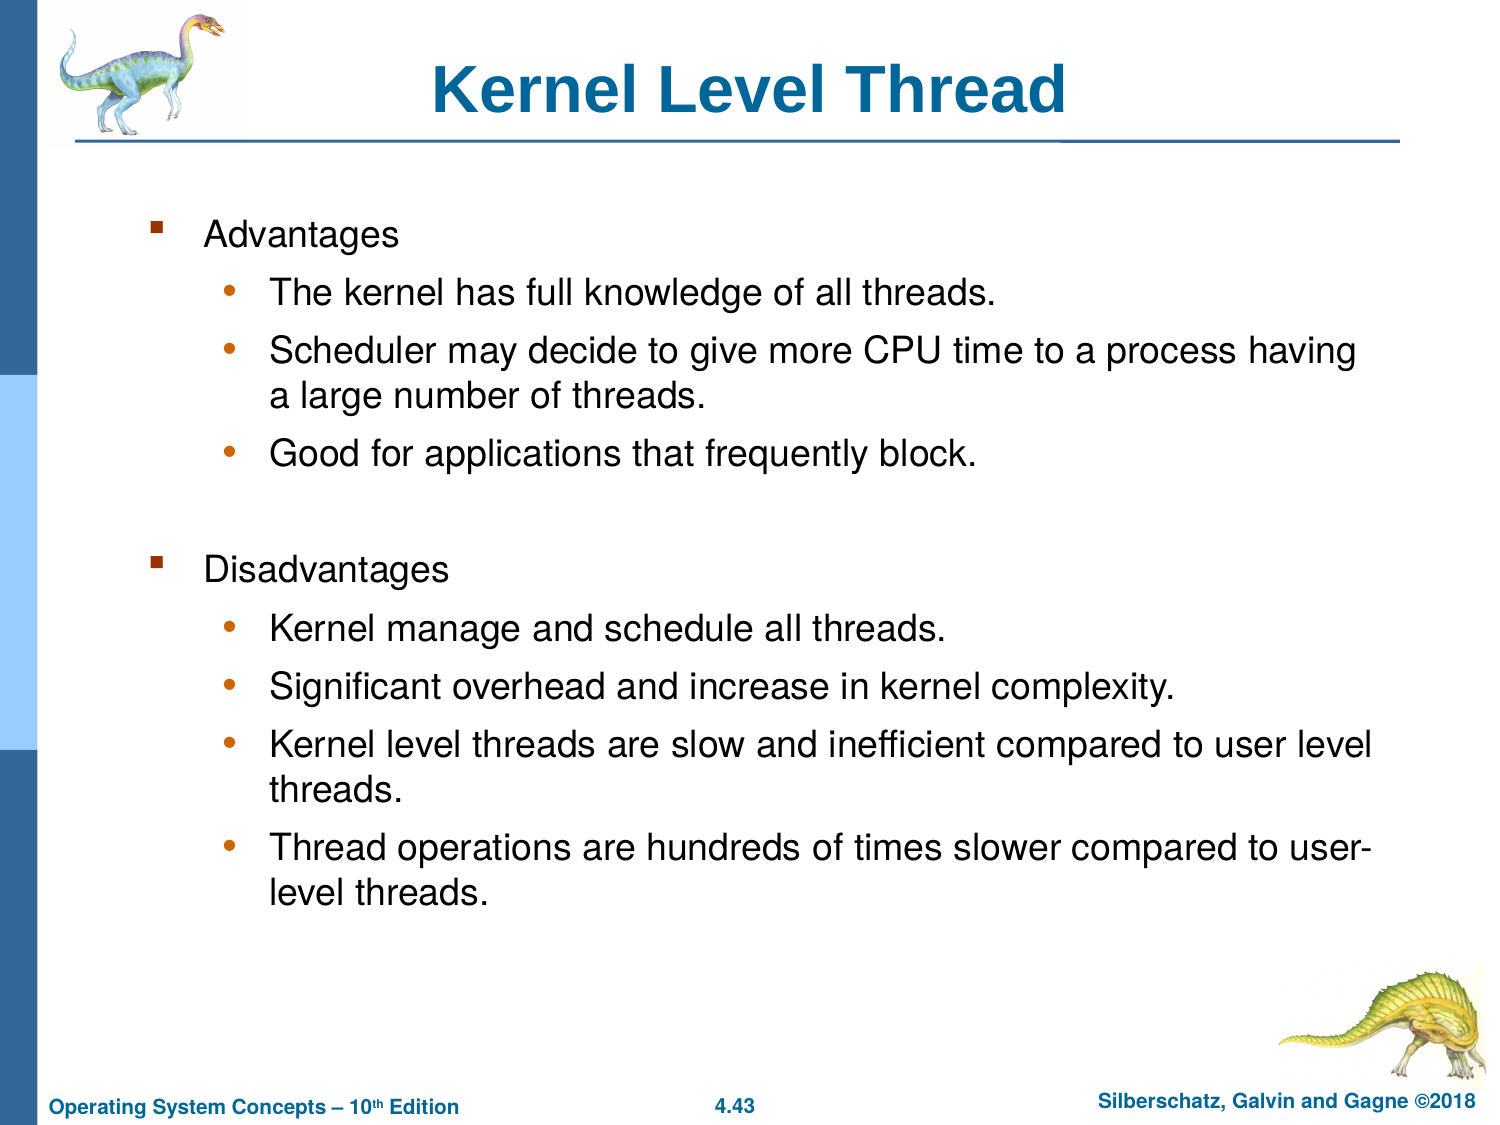

# Kernel Level Thread
Advantages
The kernel has full knowledge of all threads.
Scheduler may decide to give more CPU time to a process having a large number of threads.
Good for applications that frequently block.

Disadvantages
Kernel manage and schedule all threads.
Significant overhead and increase in kernel complexity.
Kernel level threads are slow and inefficient compared to user level threads.
Thread operations are hundreds of times slower compared to user-level threads.